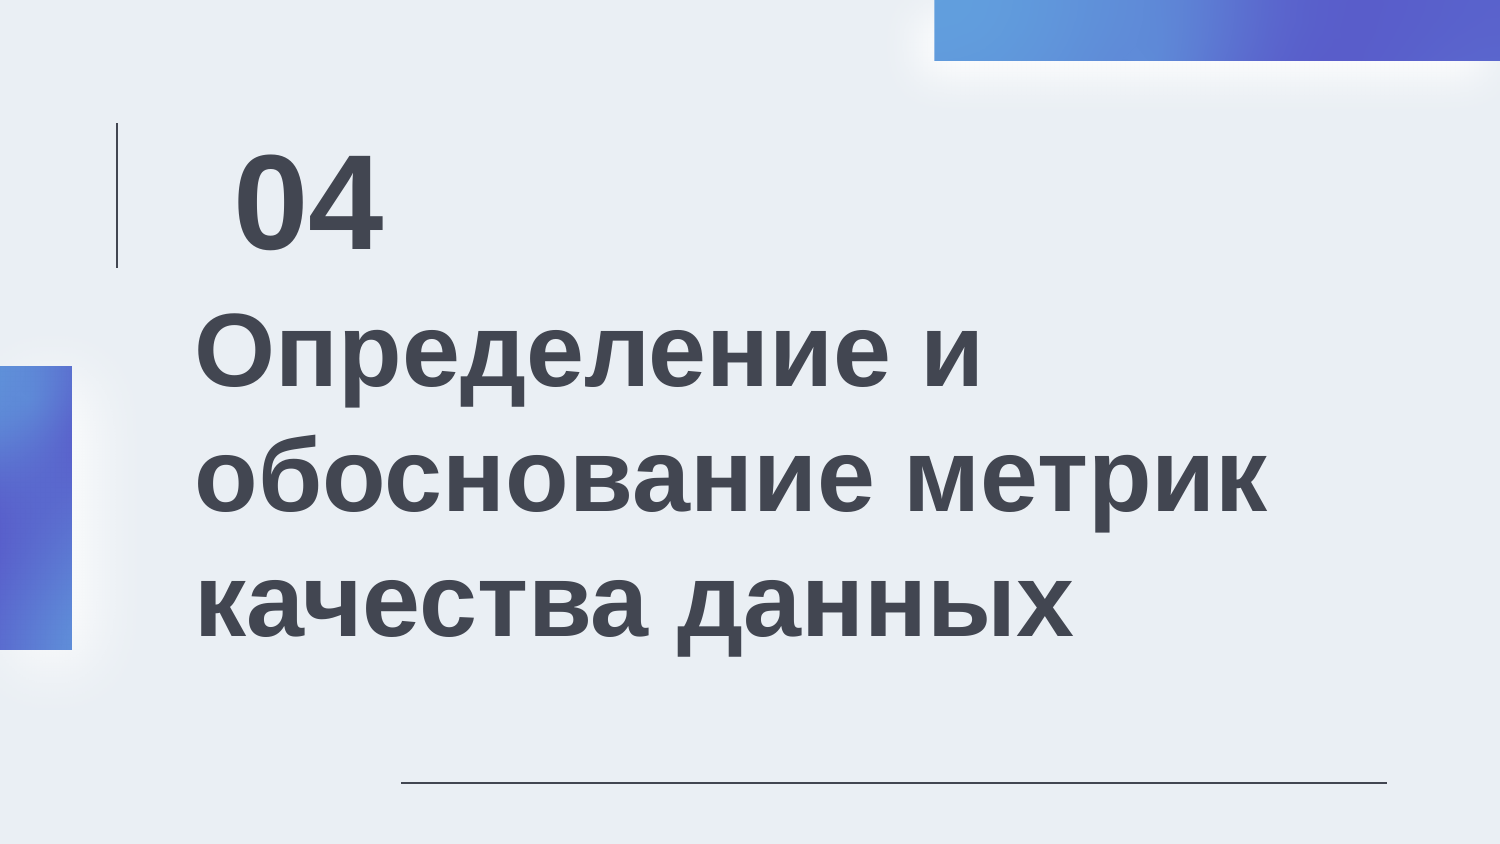

04
# Определение и обоснование метрик качества данных